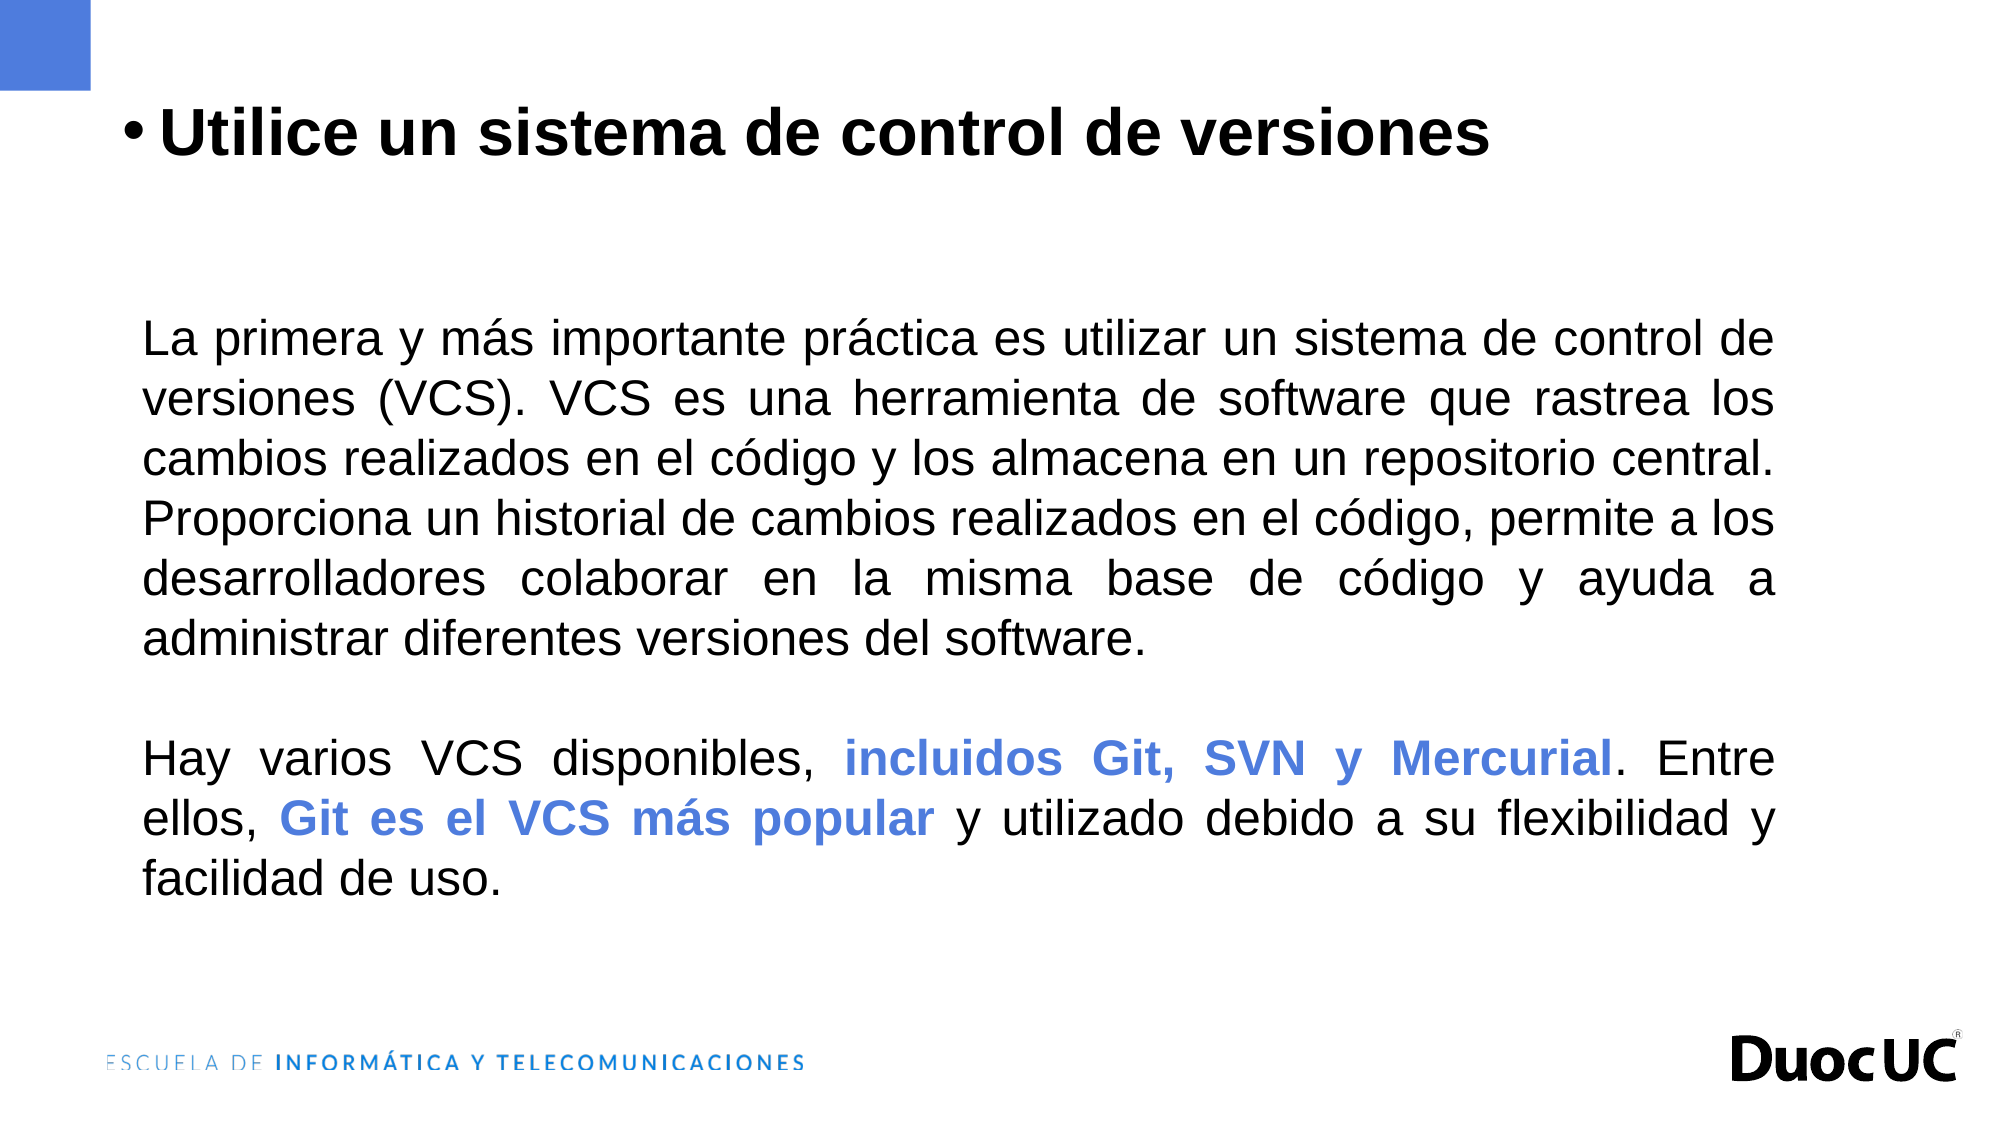

Utilice un sistema de control de versiones
La primera y más importante práctica es utilizar un sistema de control de versiones (VCS). VCS es una herramienta de software que rastrea los cambios realizados en el código y los almacena en un repositorio central. Proporciona un historial de cambios realizados en el código, permite a los desarrolladores colaborar en la misma base de código y ayuda a administrar diferentes versiones del software.

Hay varios VCS disponibles, incluidos Git, SVN y Mercurial. Entre ellos, Git es el VCS más popular y utilizado debido a su flexibilidad y facilidad de uso.